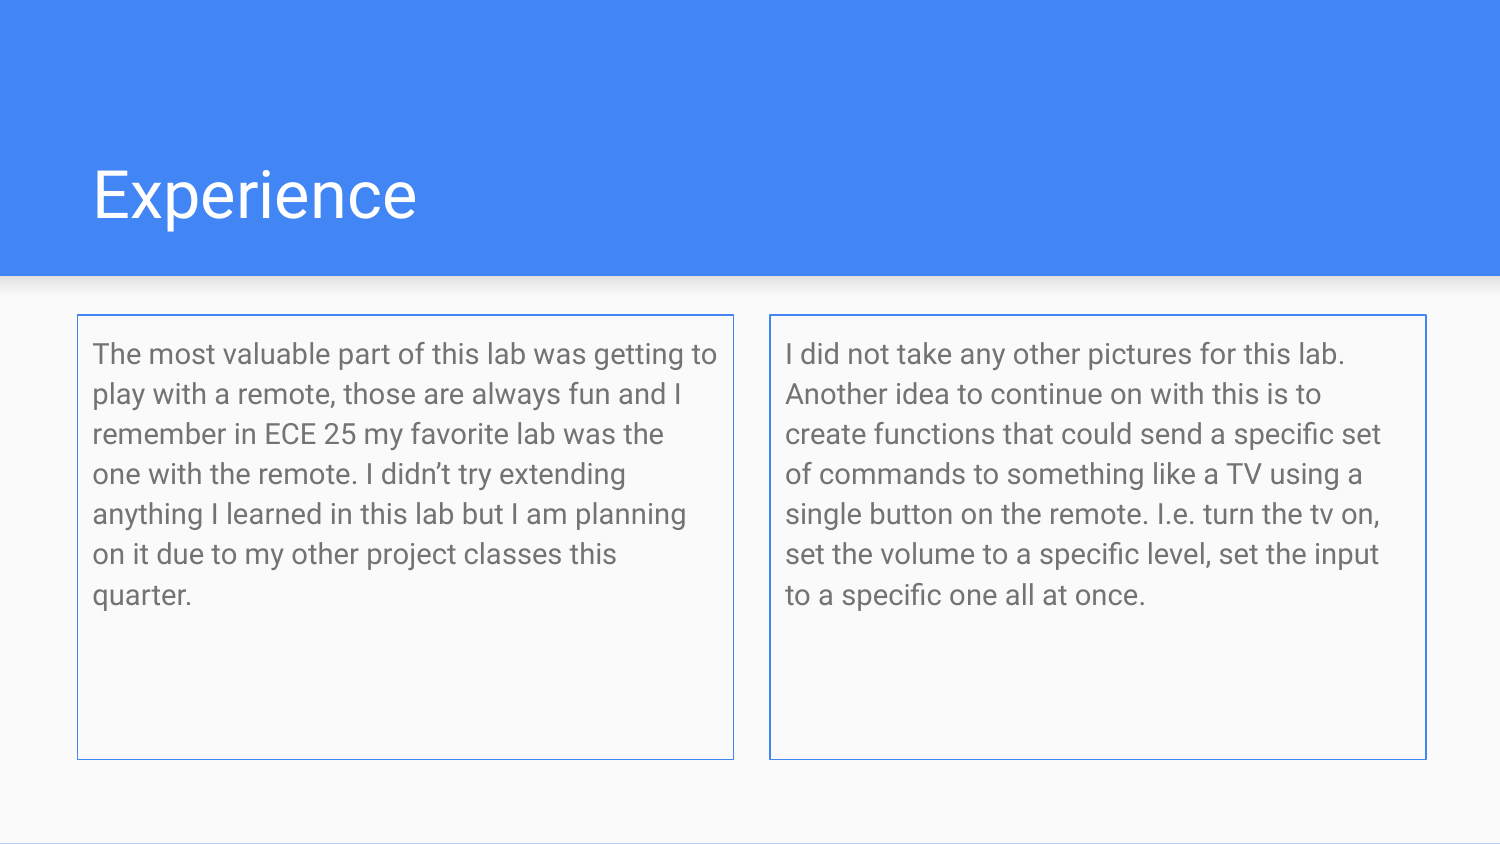

# Experience
The most valuable part of this lab was getting to play with a remote, those are always fun and I remember in ECE 25 my favorite lab was the one with the remote. I didn’t try extending anything I learned in this lab but I am planning on it due to my other project classes this quarter.
I did not take any other pictures for this lab. Another idea to continue on with this is to create functions that could send a specific set of commands to something like a TV using a single button on the remote. I.e. turn the tv on, set the volume to a specific level, set the input to a specific one all at once.